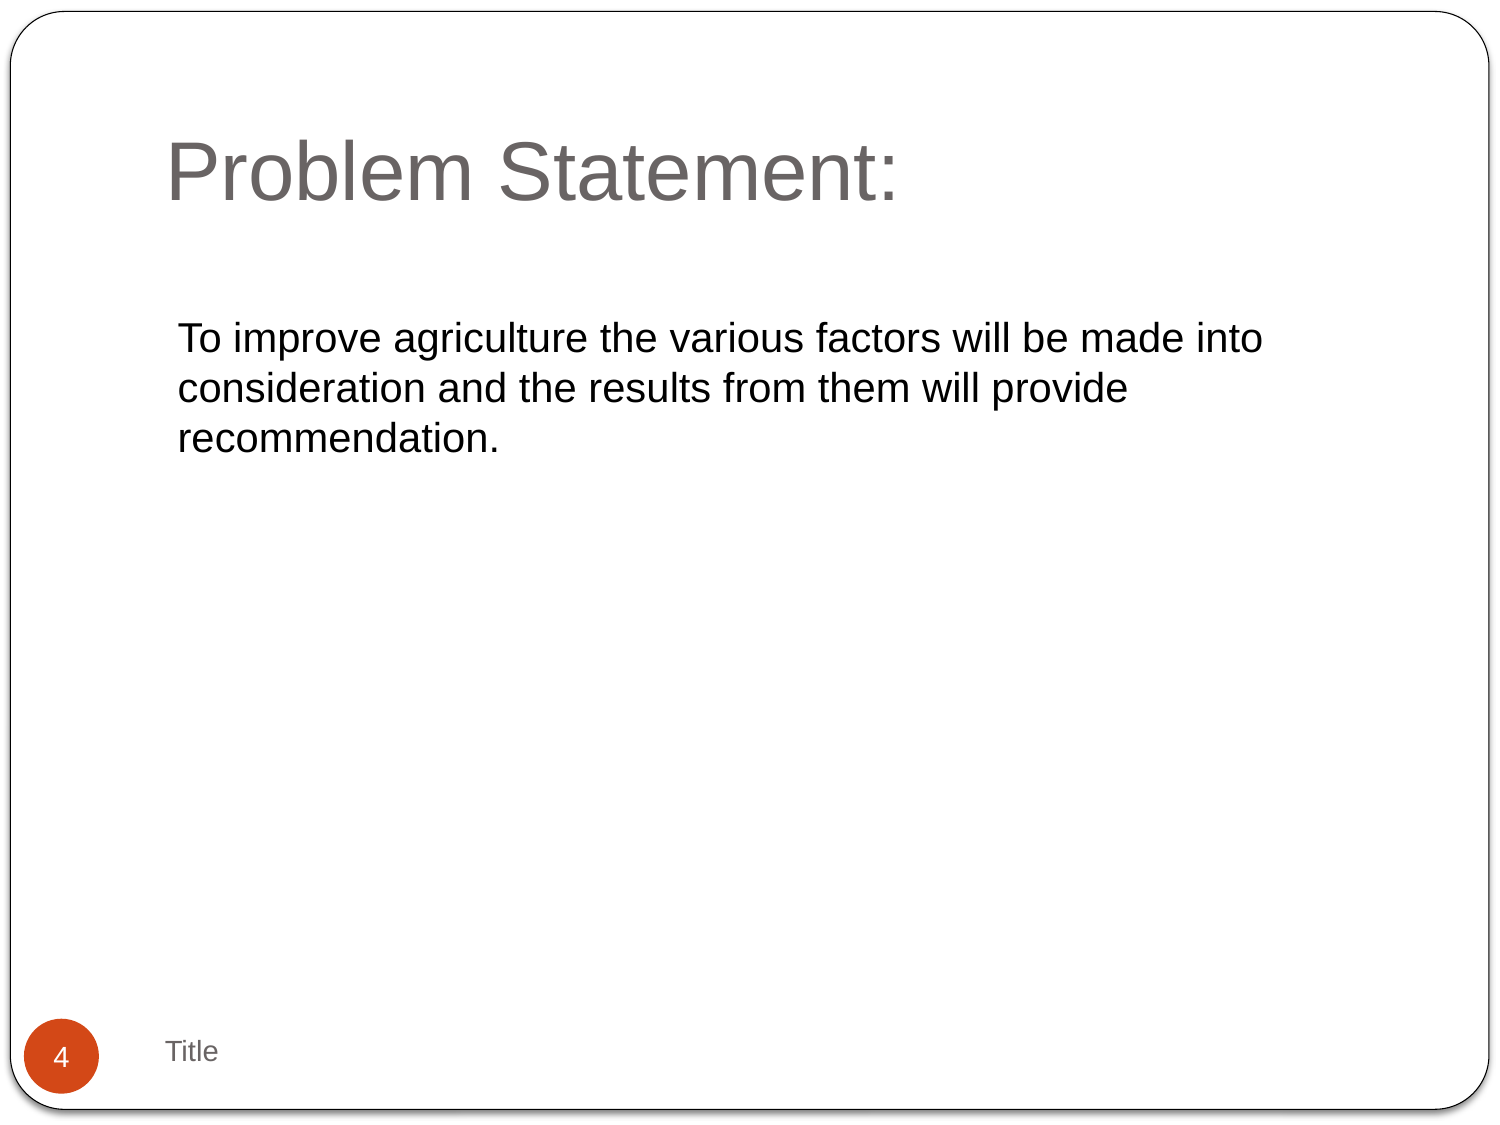

# Problem Statement:
To improve agriculture the various factors will be made into consideration and the results from them will provide recommendation.
Title
4